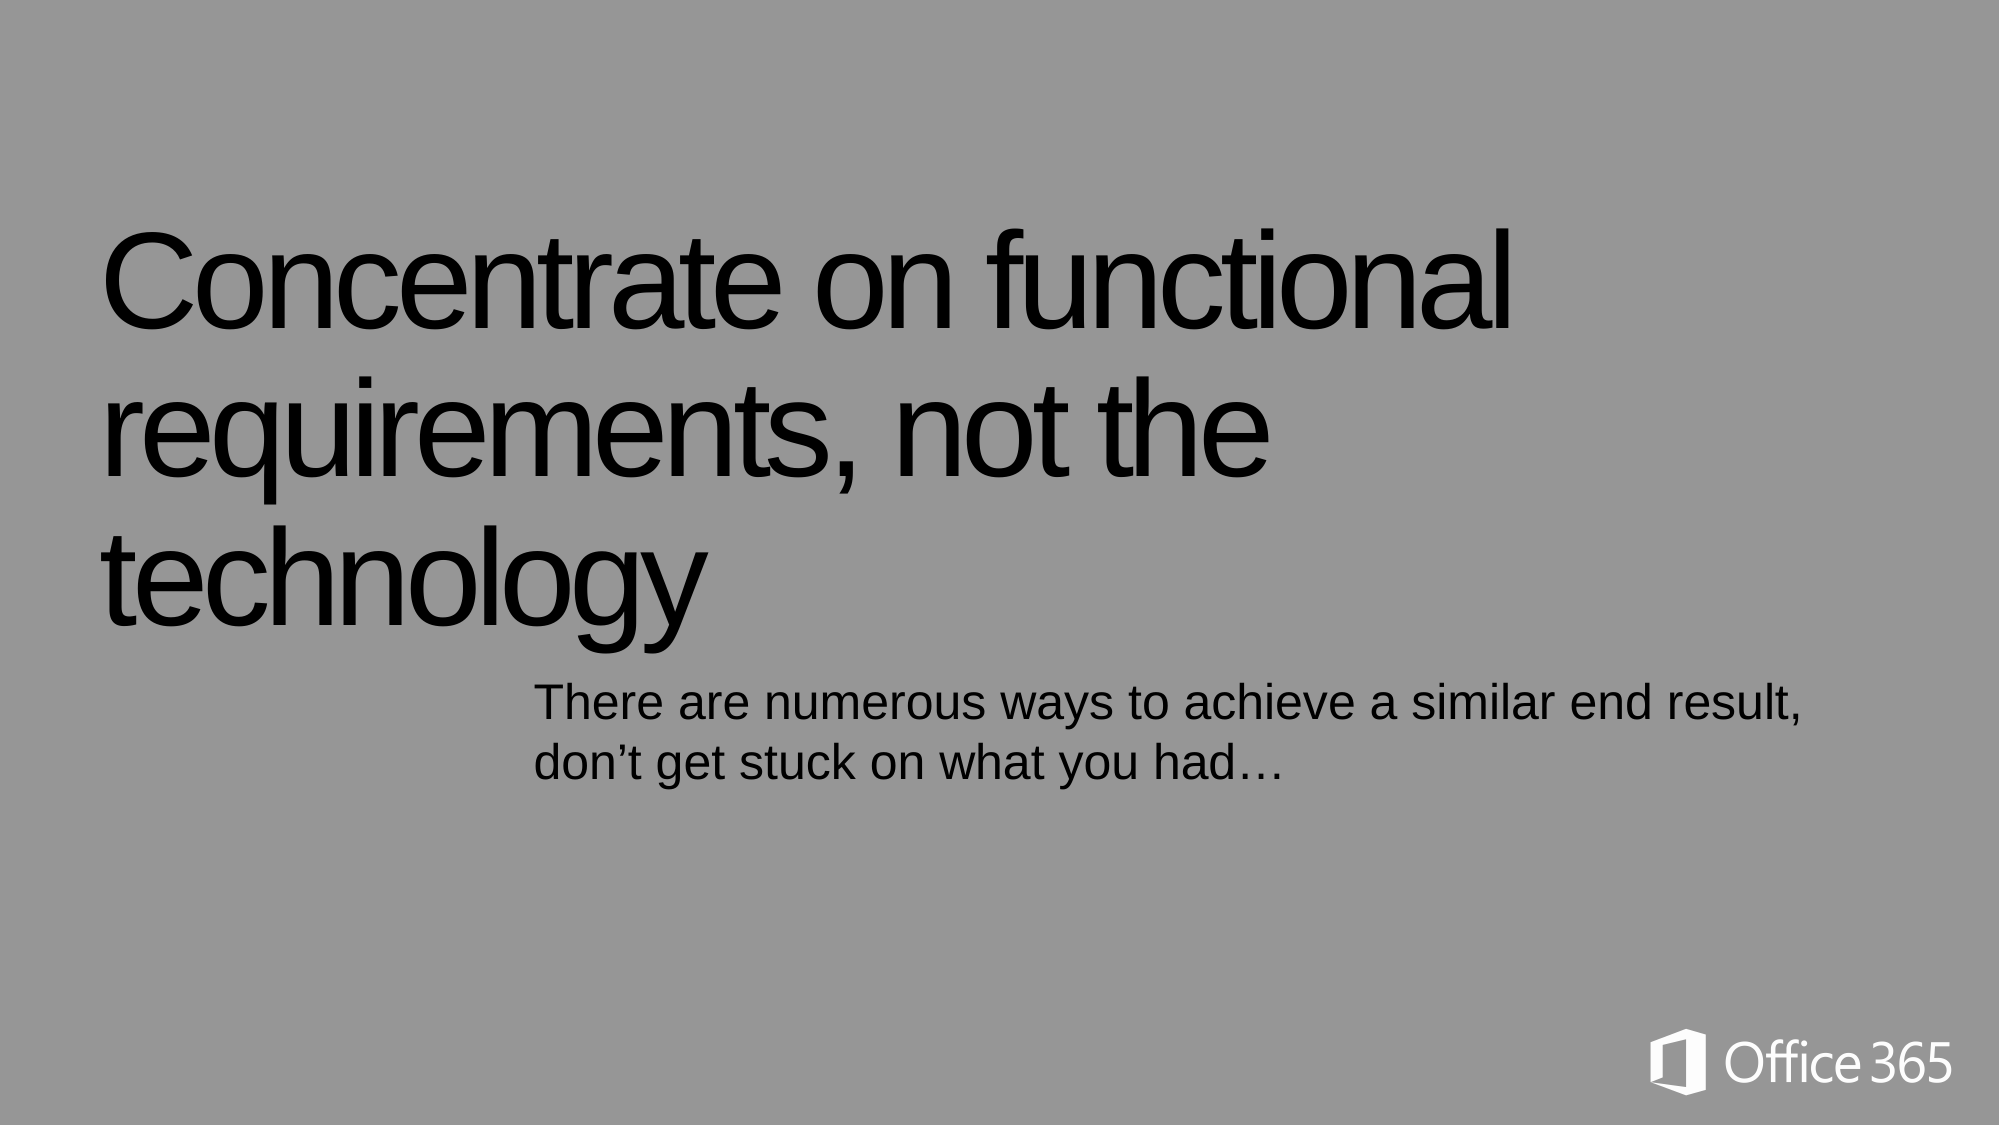

# Concentrate on functional requirements, not the technology
There are numerous ways to achieve a similar end result, don’t get stuck on what you had…